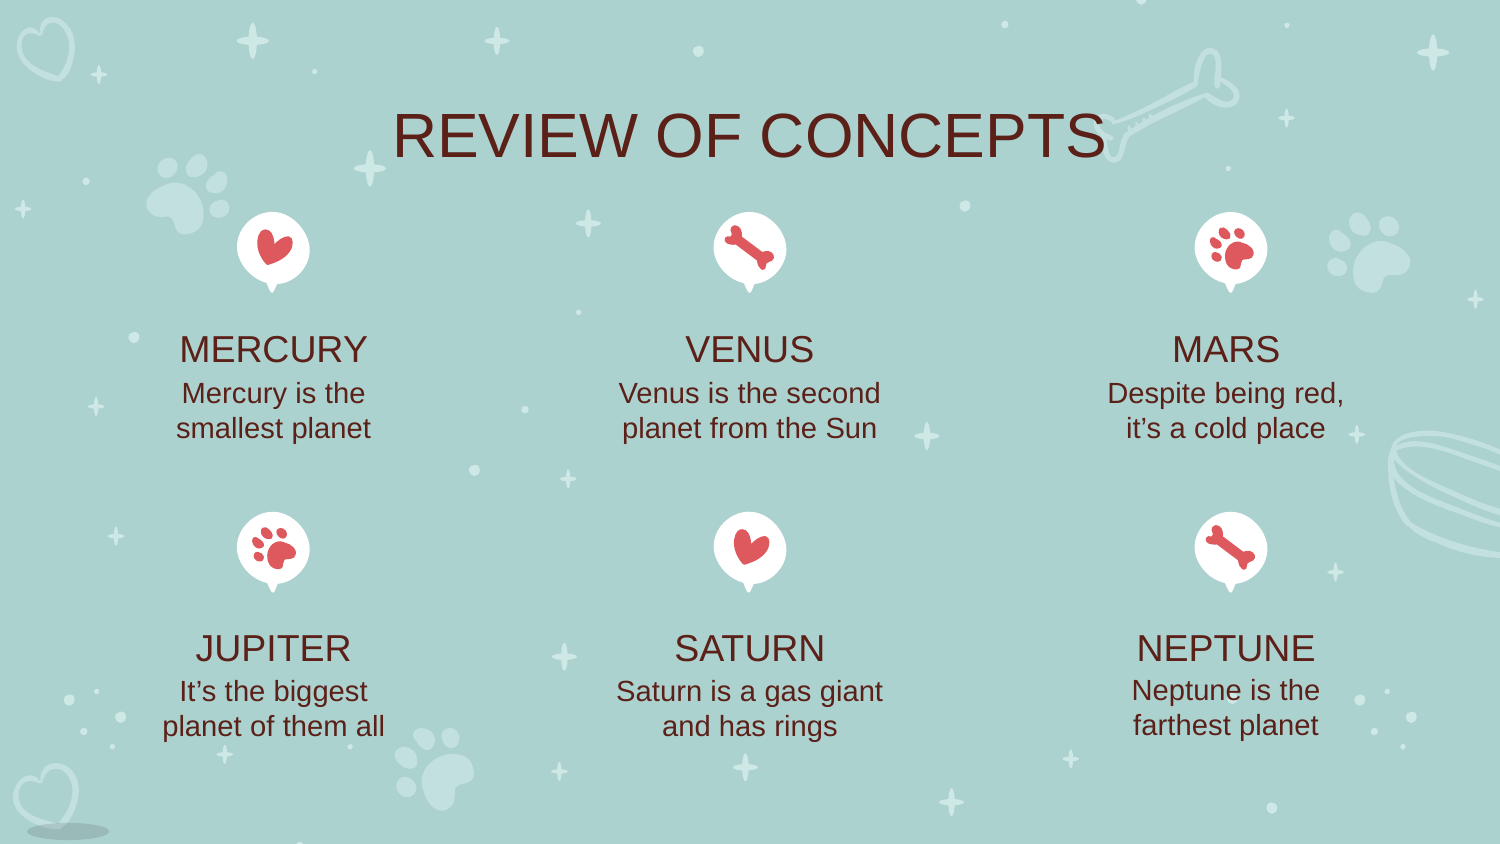

# REVIEW OF CONCEPTS

MERCURY
VENUS
MARS
Mercury is the smallest planet
Venus is the second planet from the Sun
Despite being red, it’s a cold place

JUPITER
SATURN
NEPTUNE
Neptune is the farthest planet
It’s the biggest planet of them all
Saturn is a gas giant and has rings